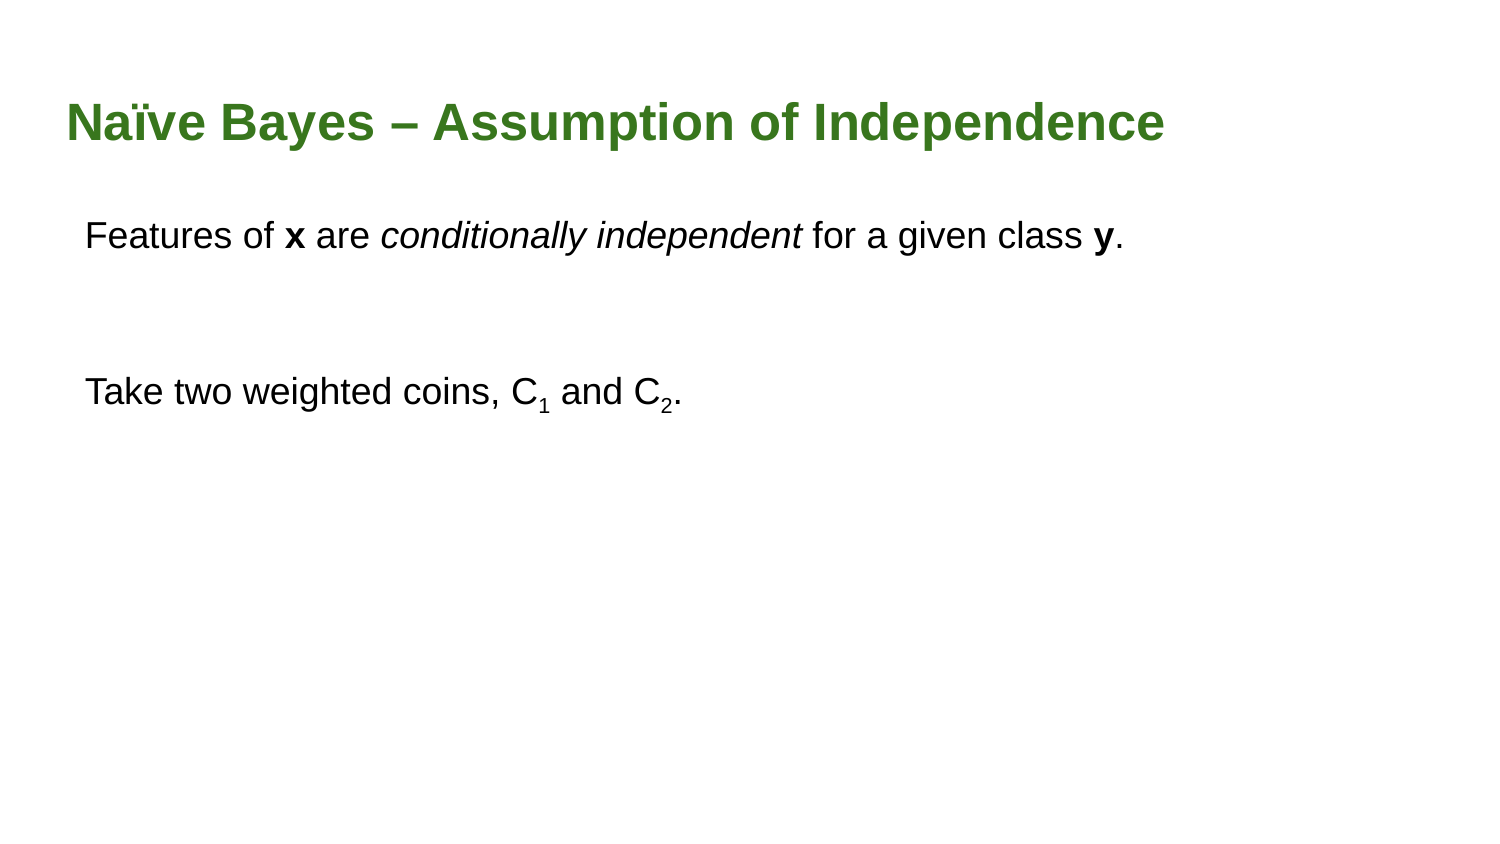

# Naïve Bayes – Assumption of Independence
Features of x are conditionally independent for a given class y.

Take two weighted coins, C1 and C2.